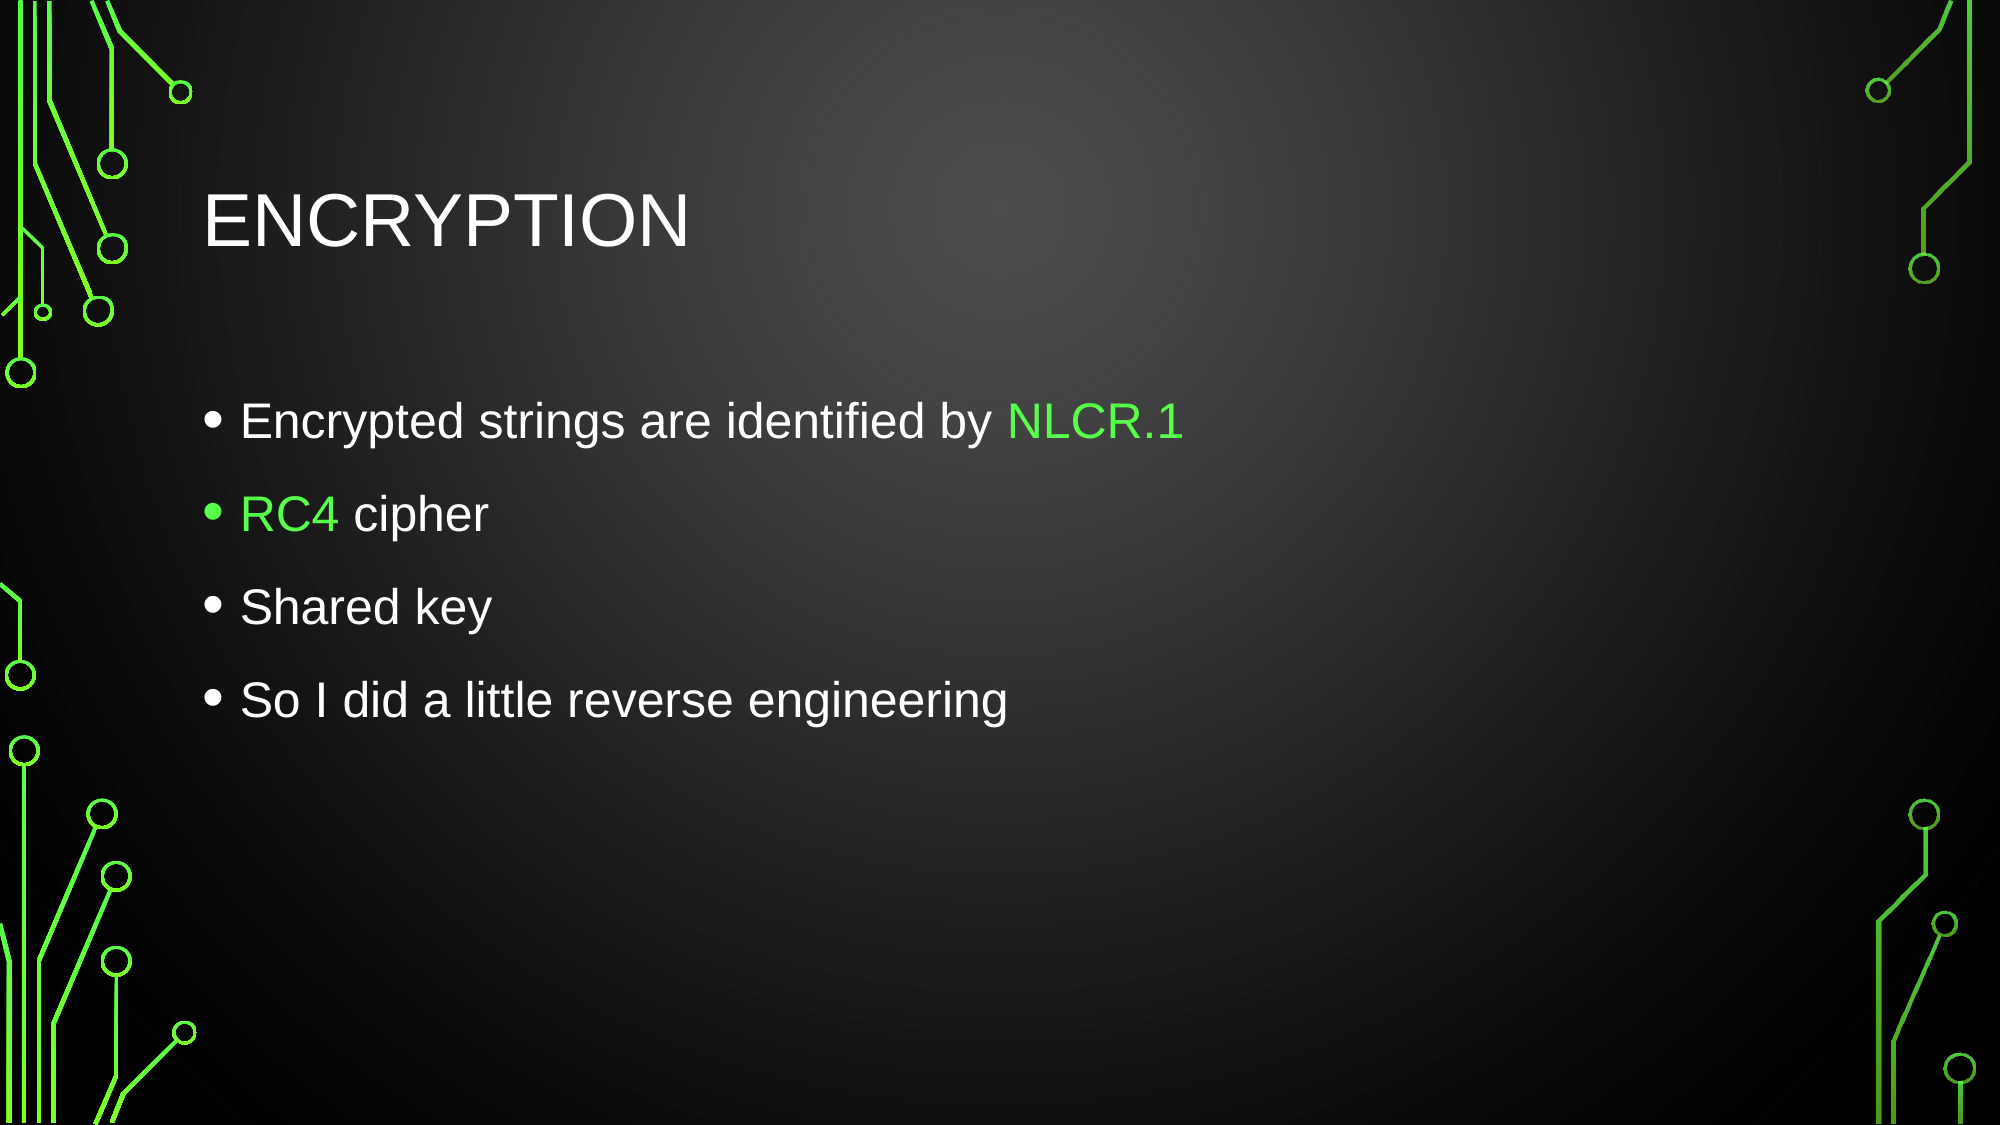

# Encryption
Encrypted strings are identified by NLCR.1
RC4 cipher
Shared key
So I did a little reverse engineering